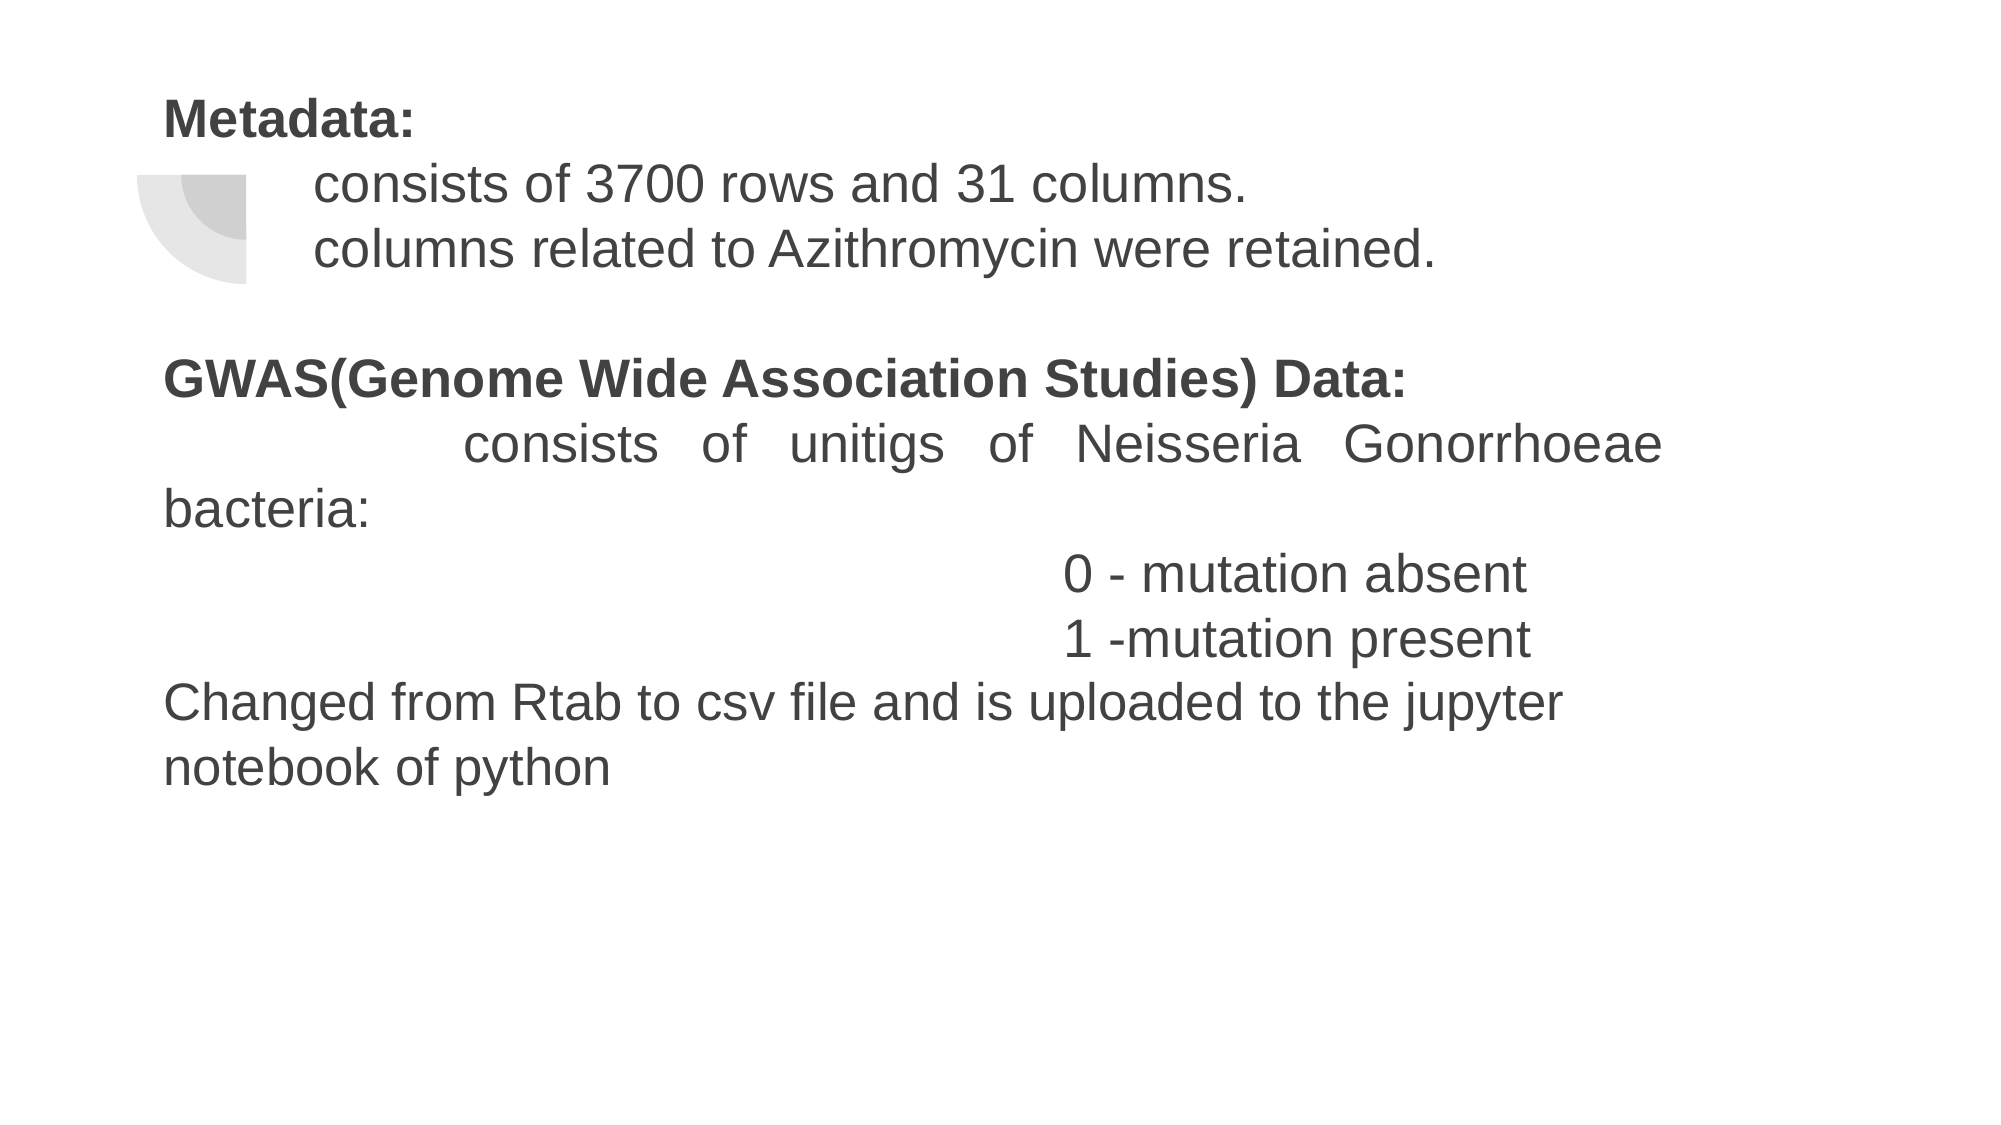

# Metadata:
          consists of 3700 rows and 31 columns.
          columns related to Azithromycin were retained.

GWAS(Genome Wide Association Studies) Data:
		consists of unitigs of Neisseria Gonorrhoeae bacteria:
						0 - mutation absent
						1 -mutation present
Changed from Rtab to csv file and is uploaded to the jupyter notebook of python